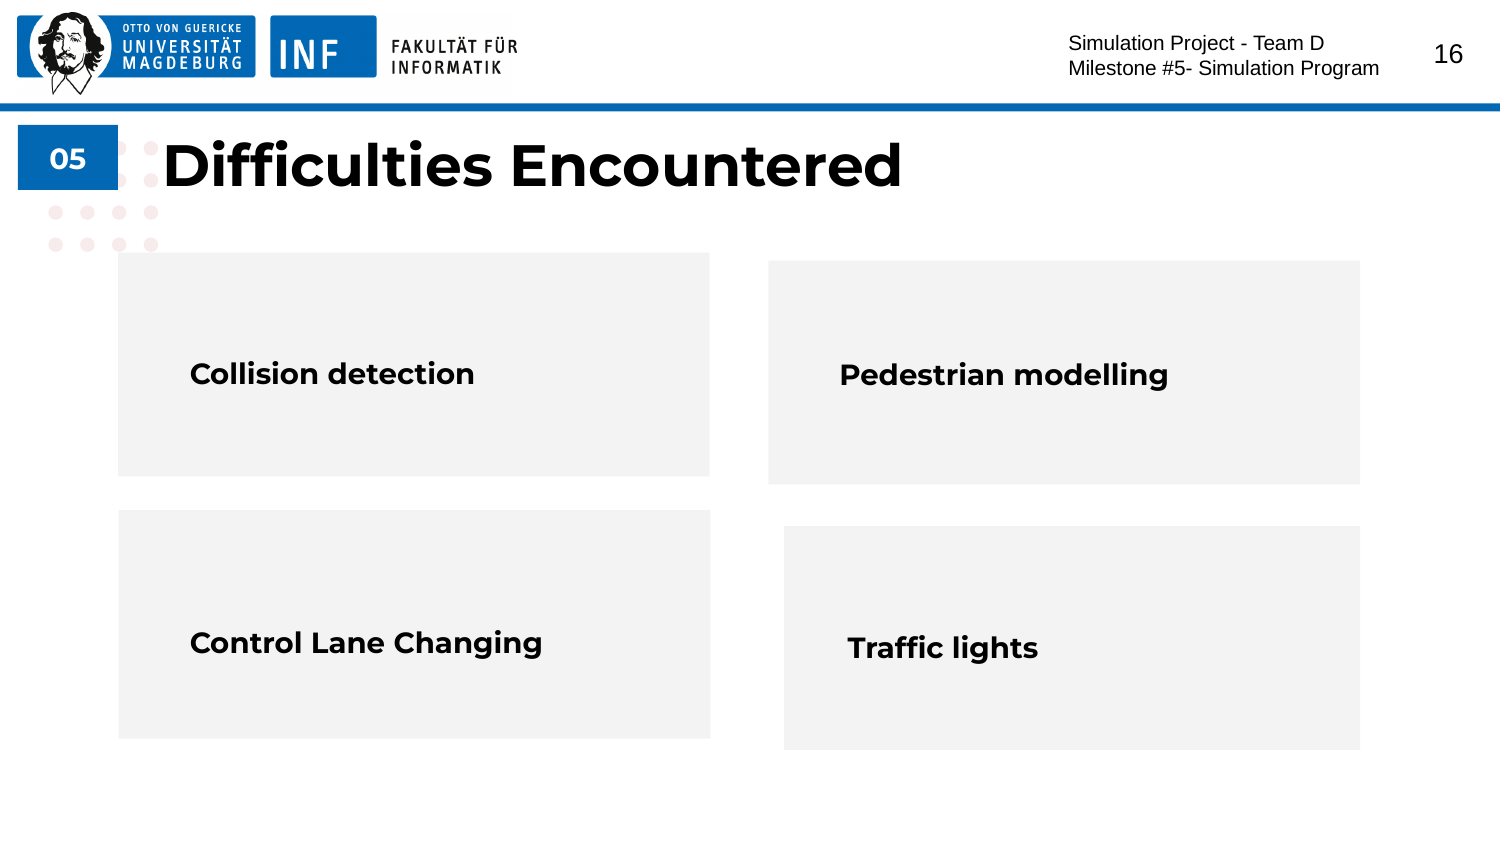

Simulation Project - Team D
Milestone #5- Simulation Program

16
# Difficulties Encountered
05

Collision detection
Pedestrian modelling

Control Lane Changing
 Traffic lights